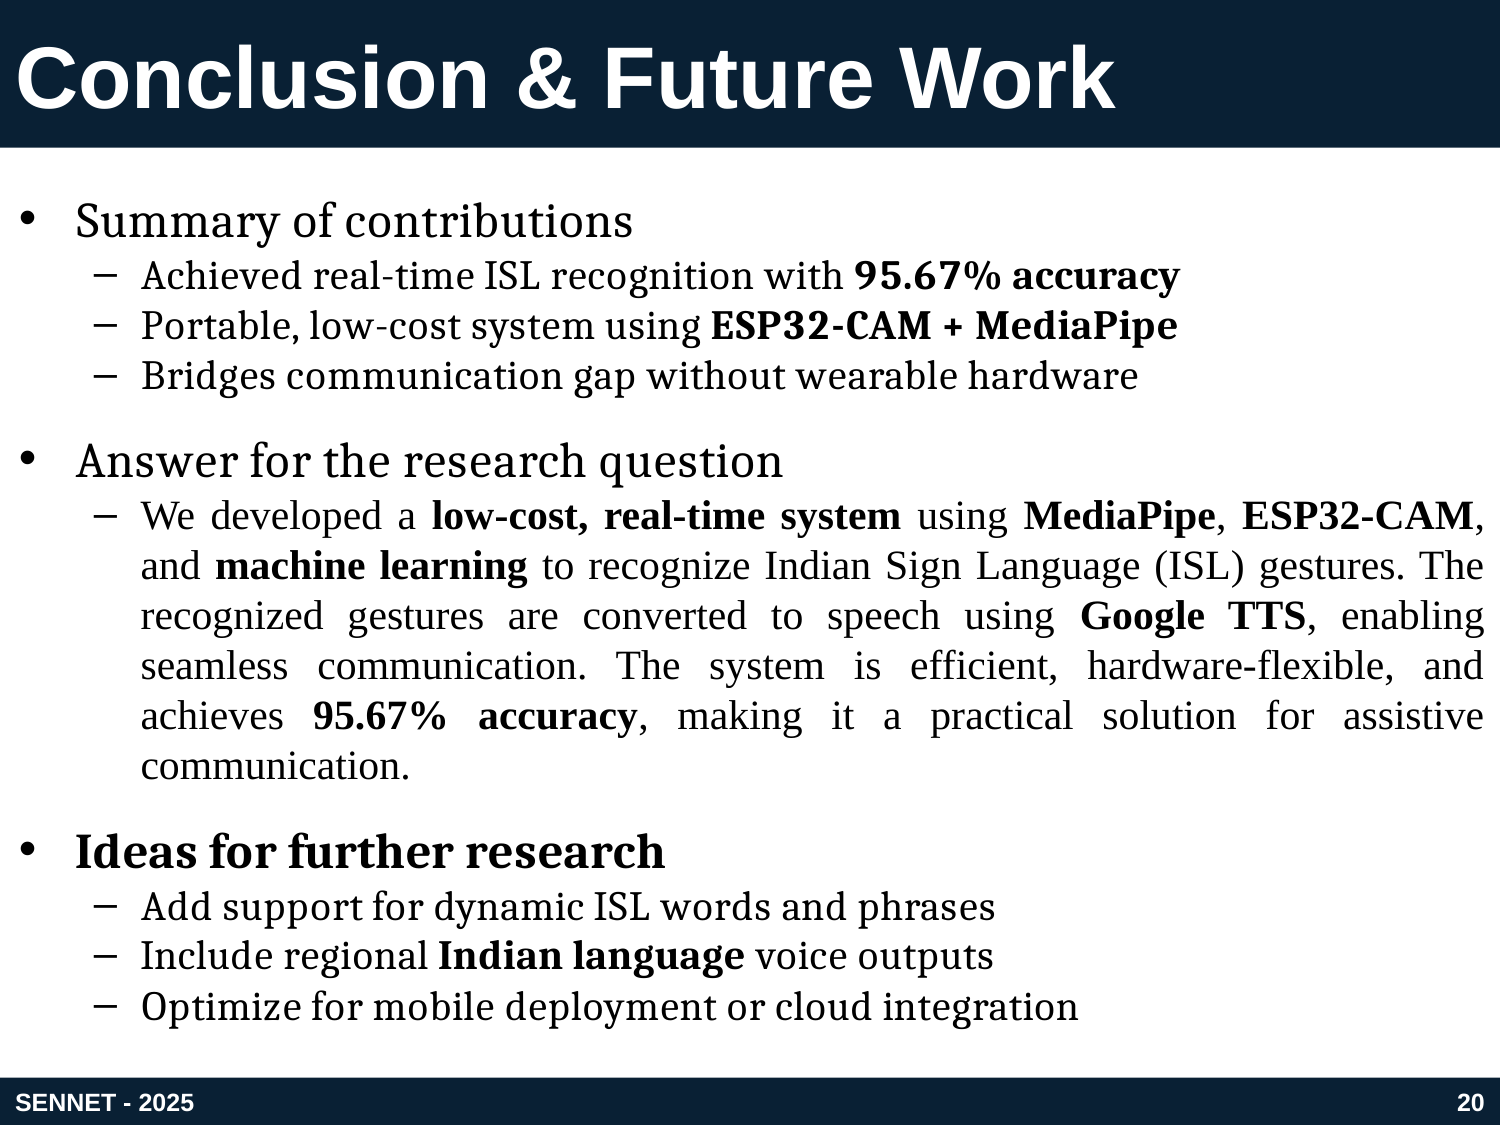

# Conclusion & Future Work
Summary of contributions
Achieved real-time ISL recognition with 95.67% accuracy
Portable, low-cost system using ESP32-CAM + MediaPipe
Bridges communication gap without wearable hardware
Answer for the research question
We developed a low-cost, real-time system using MediaPipe, ESP32-CAM, and machine learning to recognize Indian Sign Language (ISL) gestures. The recognized gestures are converted to speech using Google TTS, enabling seamless communication. The system is efficient, hardware-flexible, and achieves 95.67% accuracy, making it a practical solution for assistive communication.
Ideas for further research
Add support for dynamic ISL words and phrases
Include regional Indian language voice outputs
Optimize for mobile deployment or cloud integration

SENNET - 2025
20